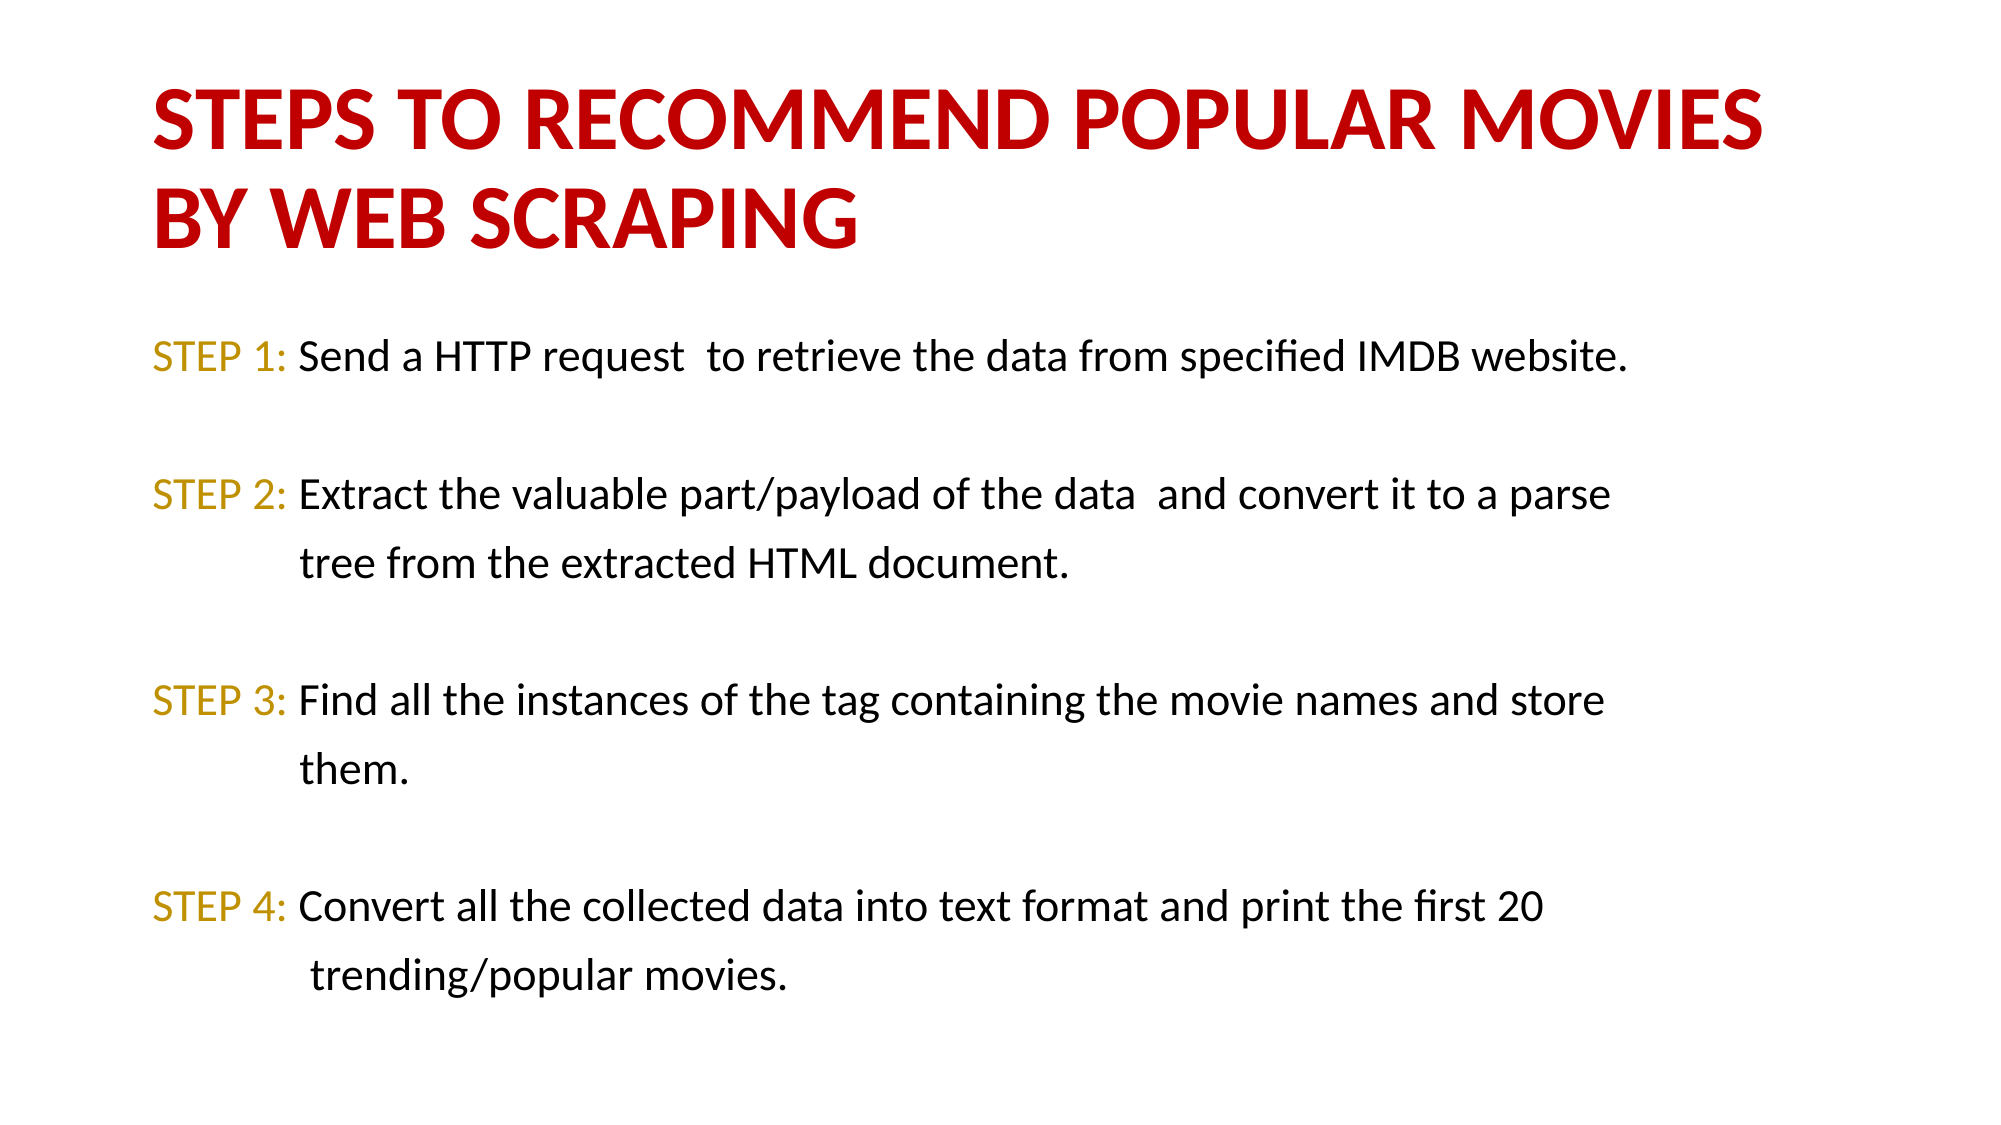

# STEPS TO RECOMMEND POPULAR MOVIES BY WEB SCRAPING
STEP 1: Send a HTTP request  to retrieve the data from specified IMDB website.

STEP 2: Extract the valuable part/payload of the data  and convert it to a parse
              tree from the extracted HTML document.

STEP 3: Find all the instances of the tag containing the movie names and store
              them.

STEP 4: Convert all the collected data into text format and print the first 20
               trending/popular movies.